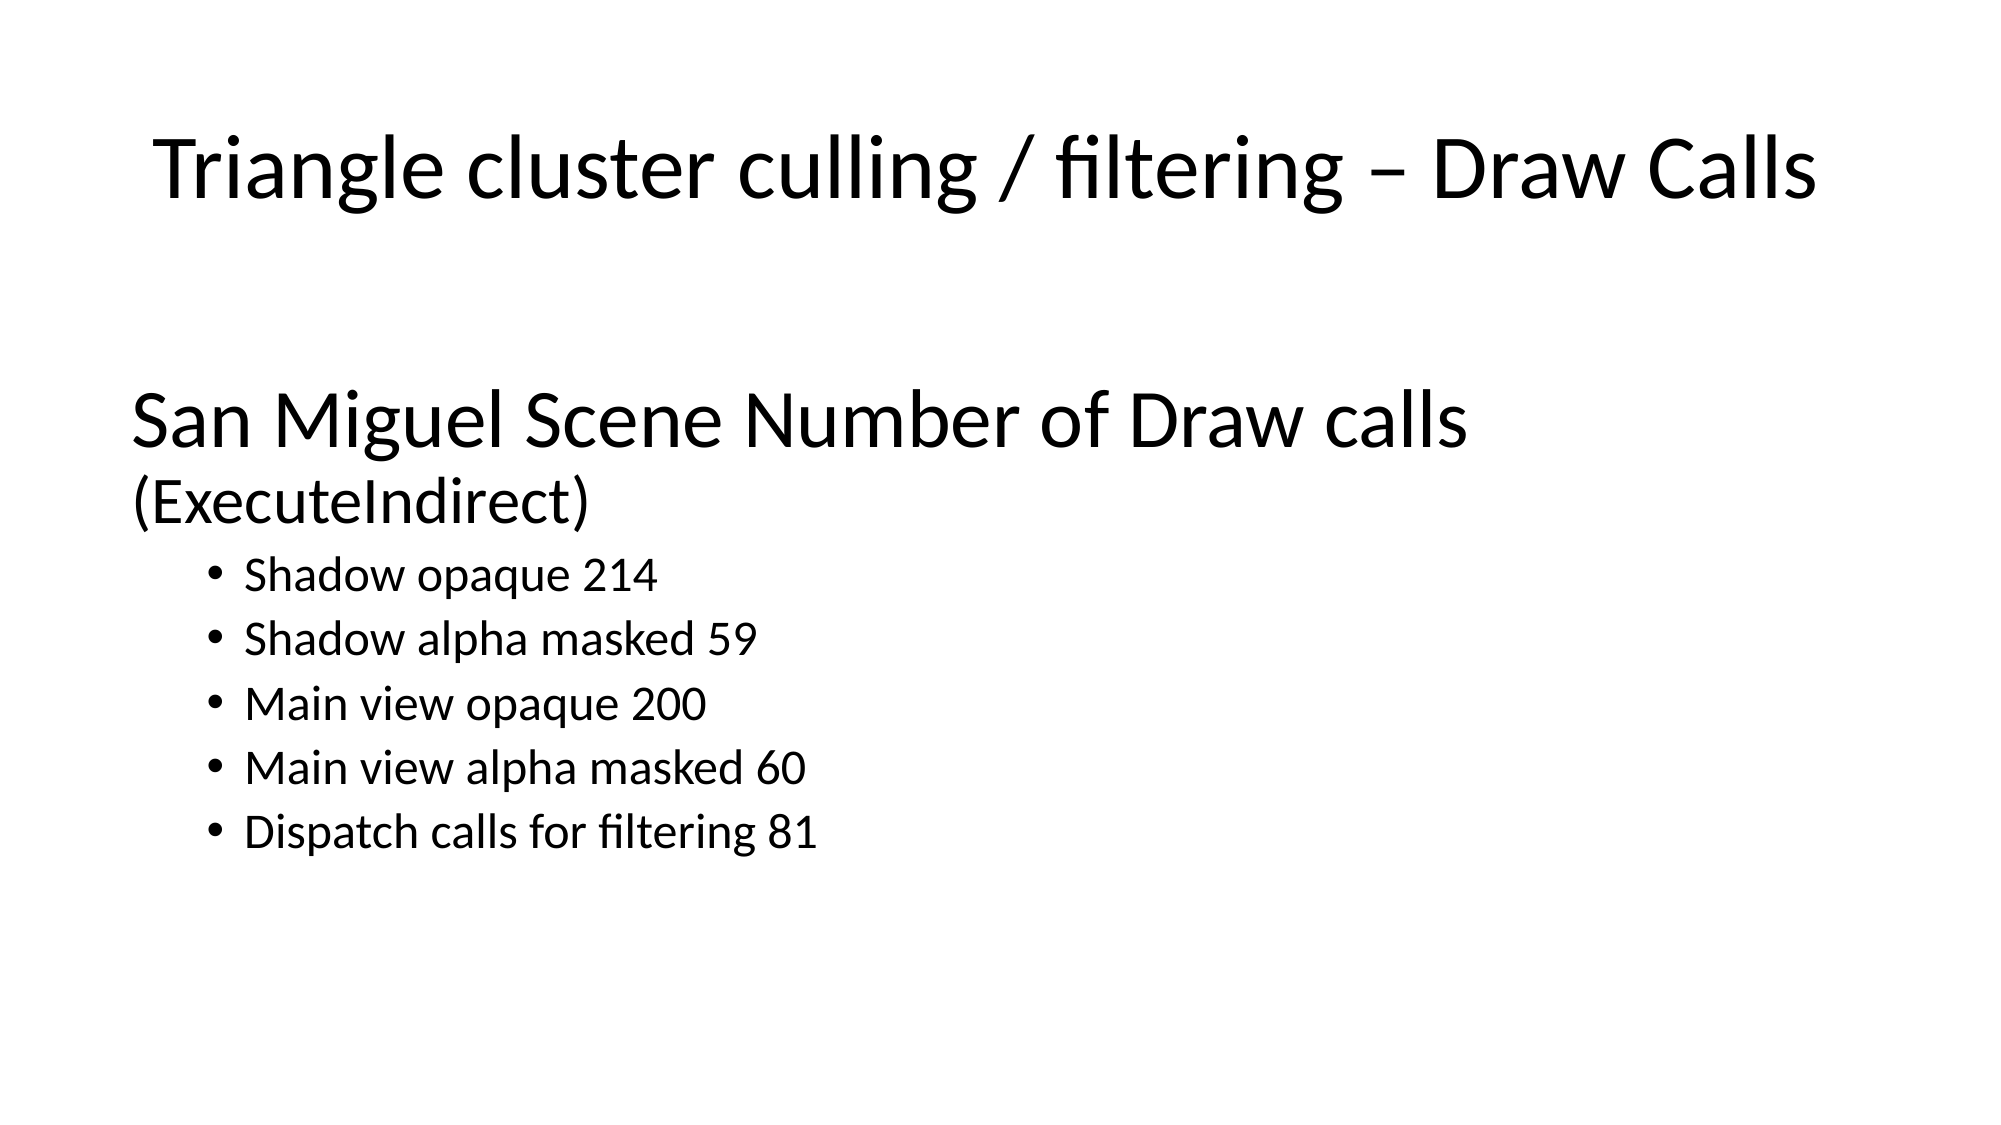

# Triangle cluster culling / filtering – Draw Calls
San Miguel Scene Number of Draw calls
(ExecuteIndirect)
Shadow opaque 214
Shadow alpha masked 59
Main view opaque 200
Main view alpha masked 60
Dispatch calls for filtering 81